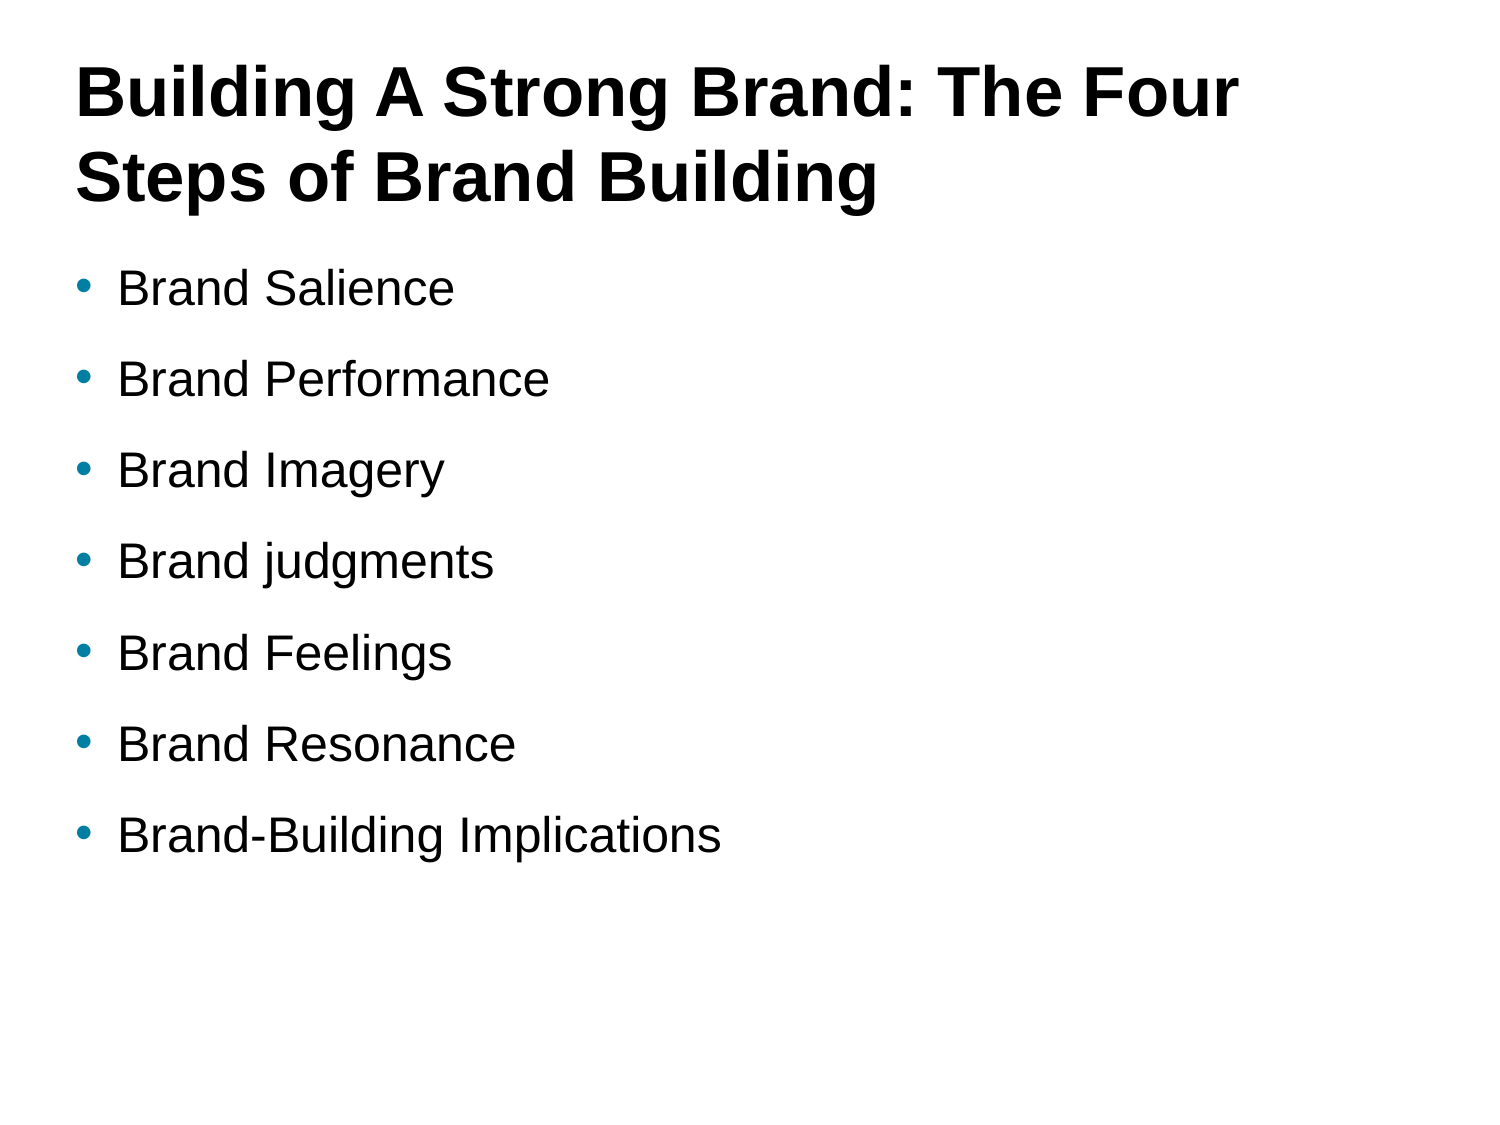

# Building A Strong Brand: The Four Steps of Brand Building
Brand Salience
Brand Performance
Brand Imagery
Brand judgments
Brand Feelings
Brand Resonance
Brand-Building Implications